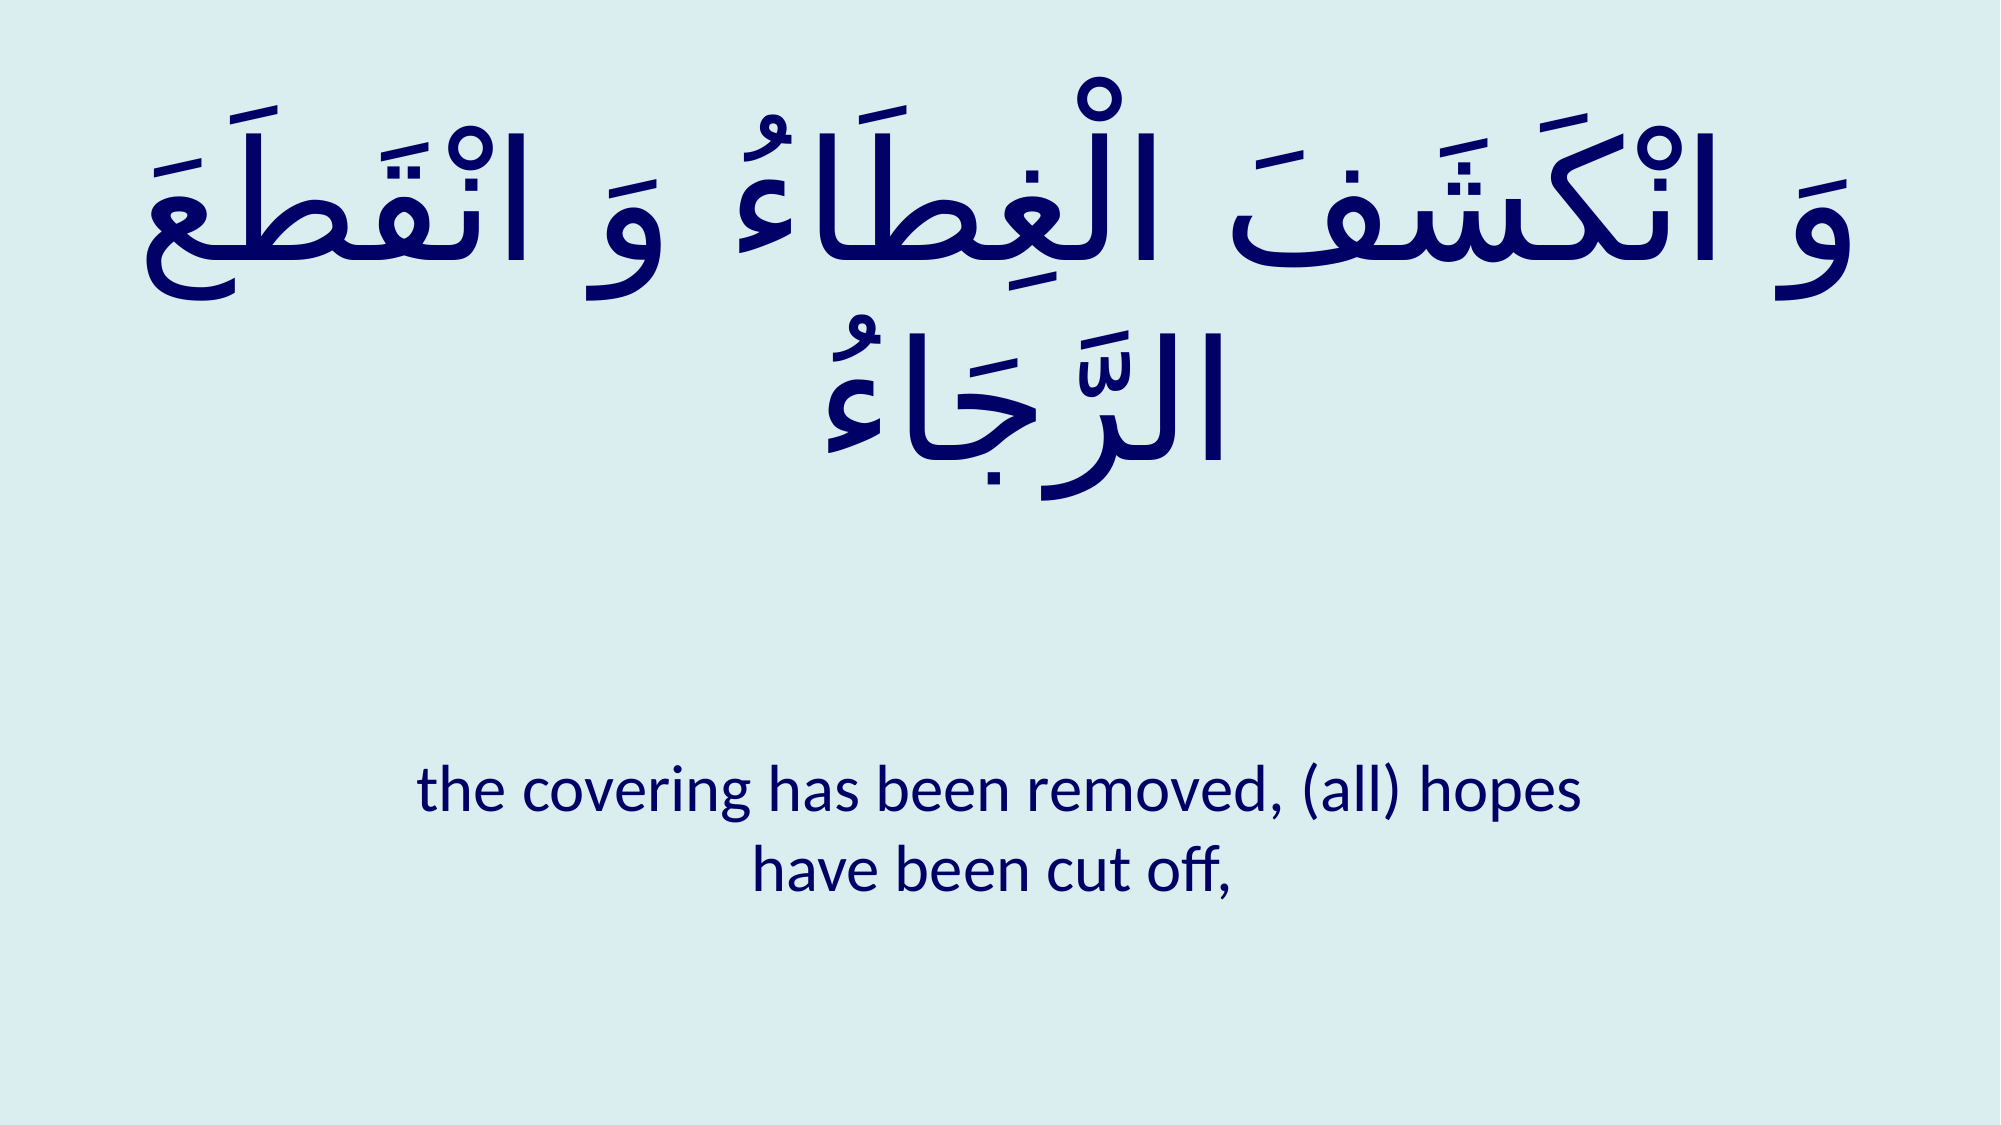

# وَ انْكَشَفَ الْغِطَاءُ وَ انْقَطَعَ الرَّجَاءُ
the covering has been removed, (all) hopes have been cut off,